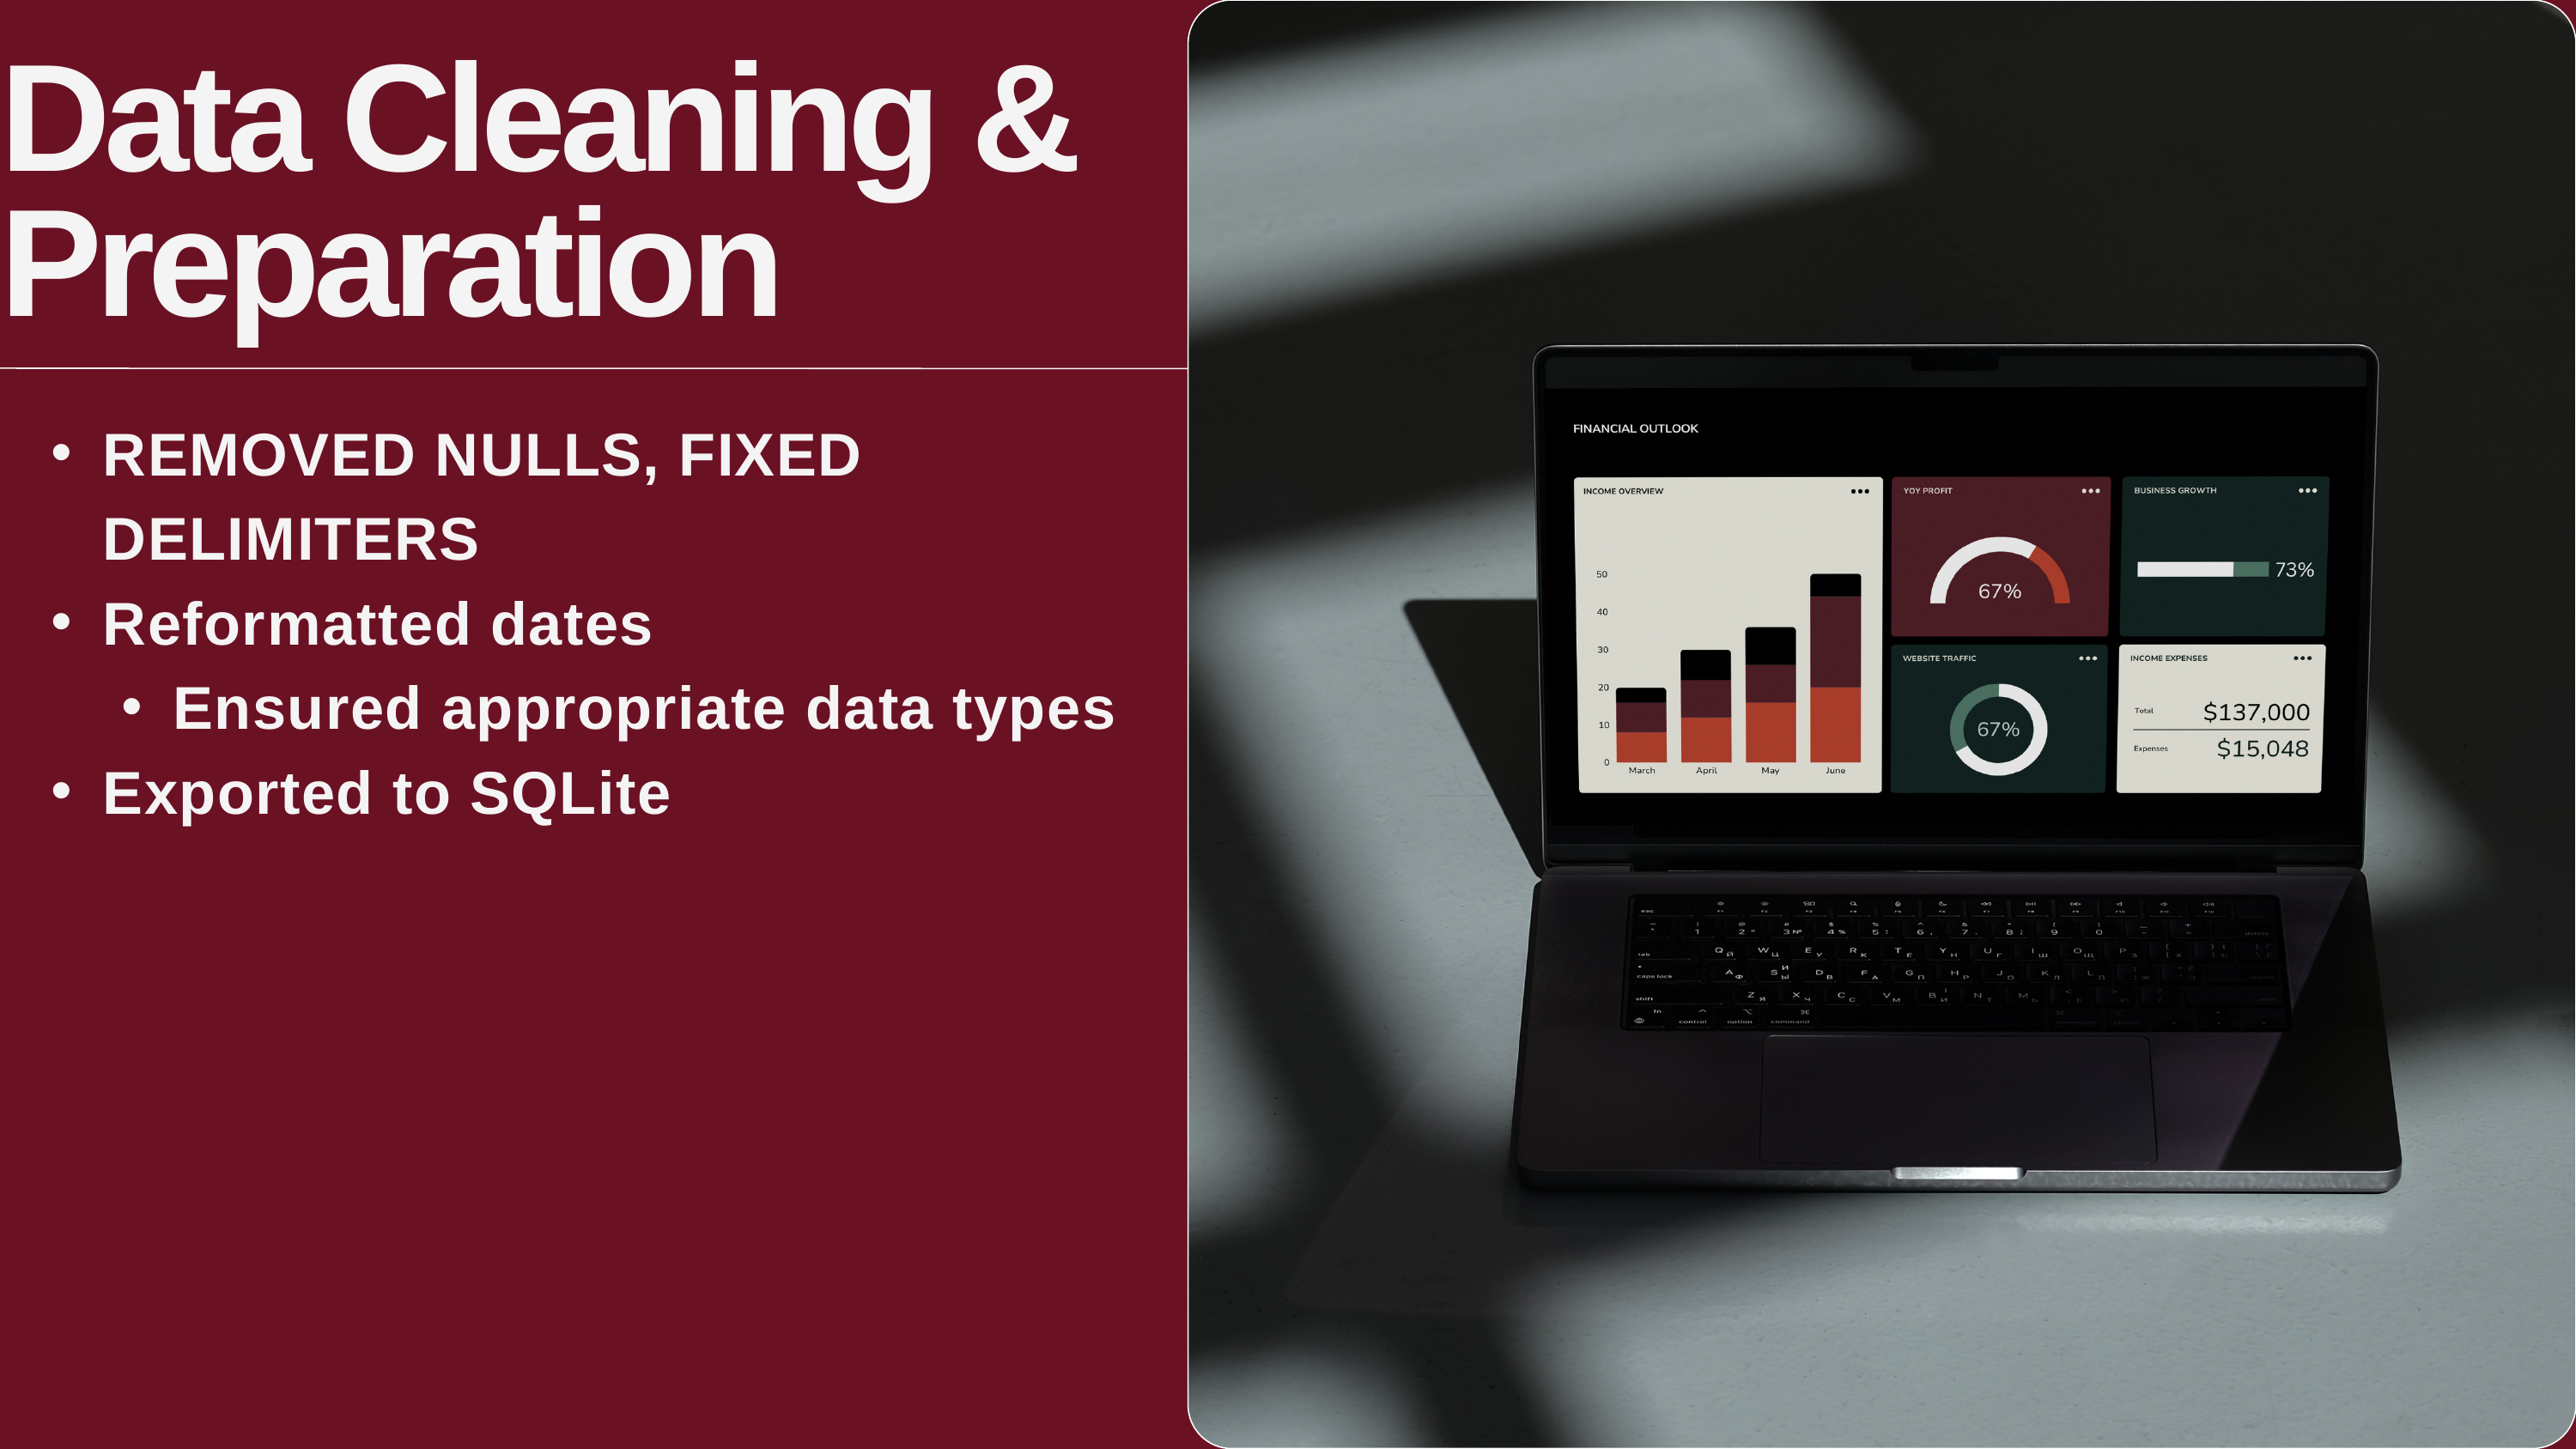

Data Cleaning & Preparation

REMOVED NULLS, FIXED DELIMITERS
Reformatted dates
Ensured appropriate data types
Exported to SQLite